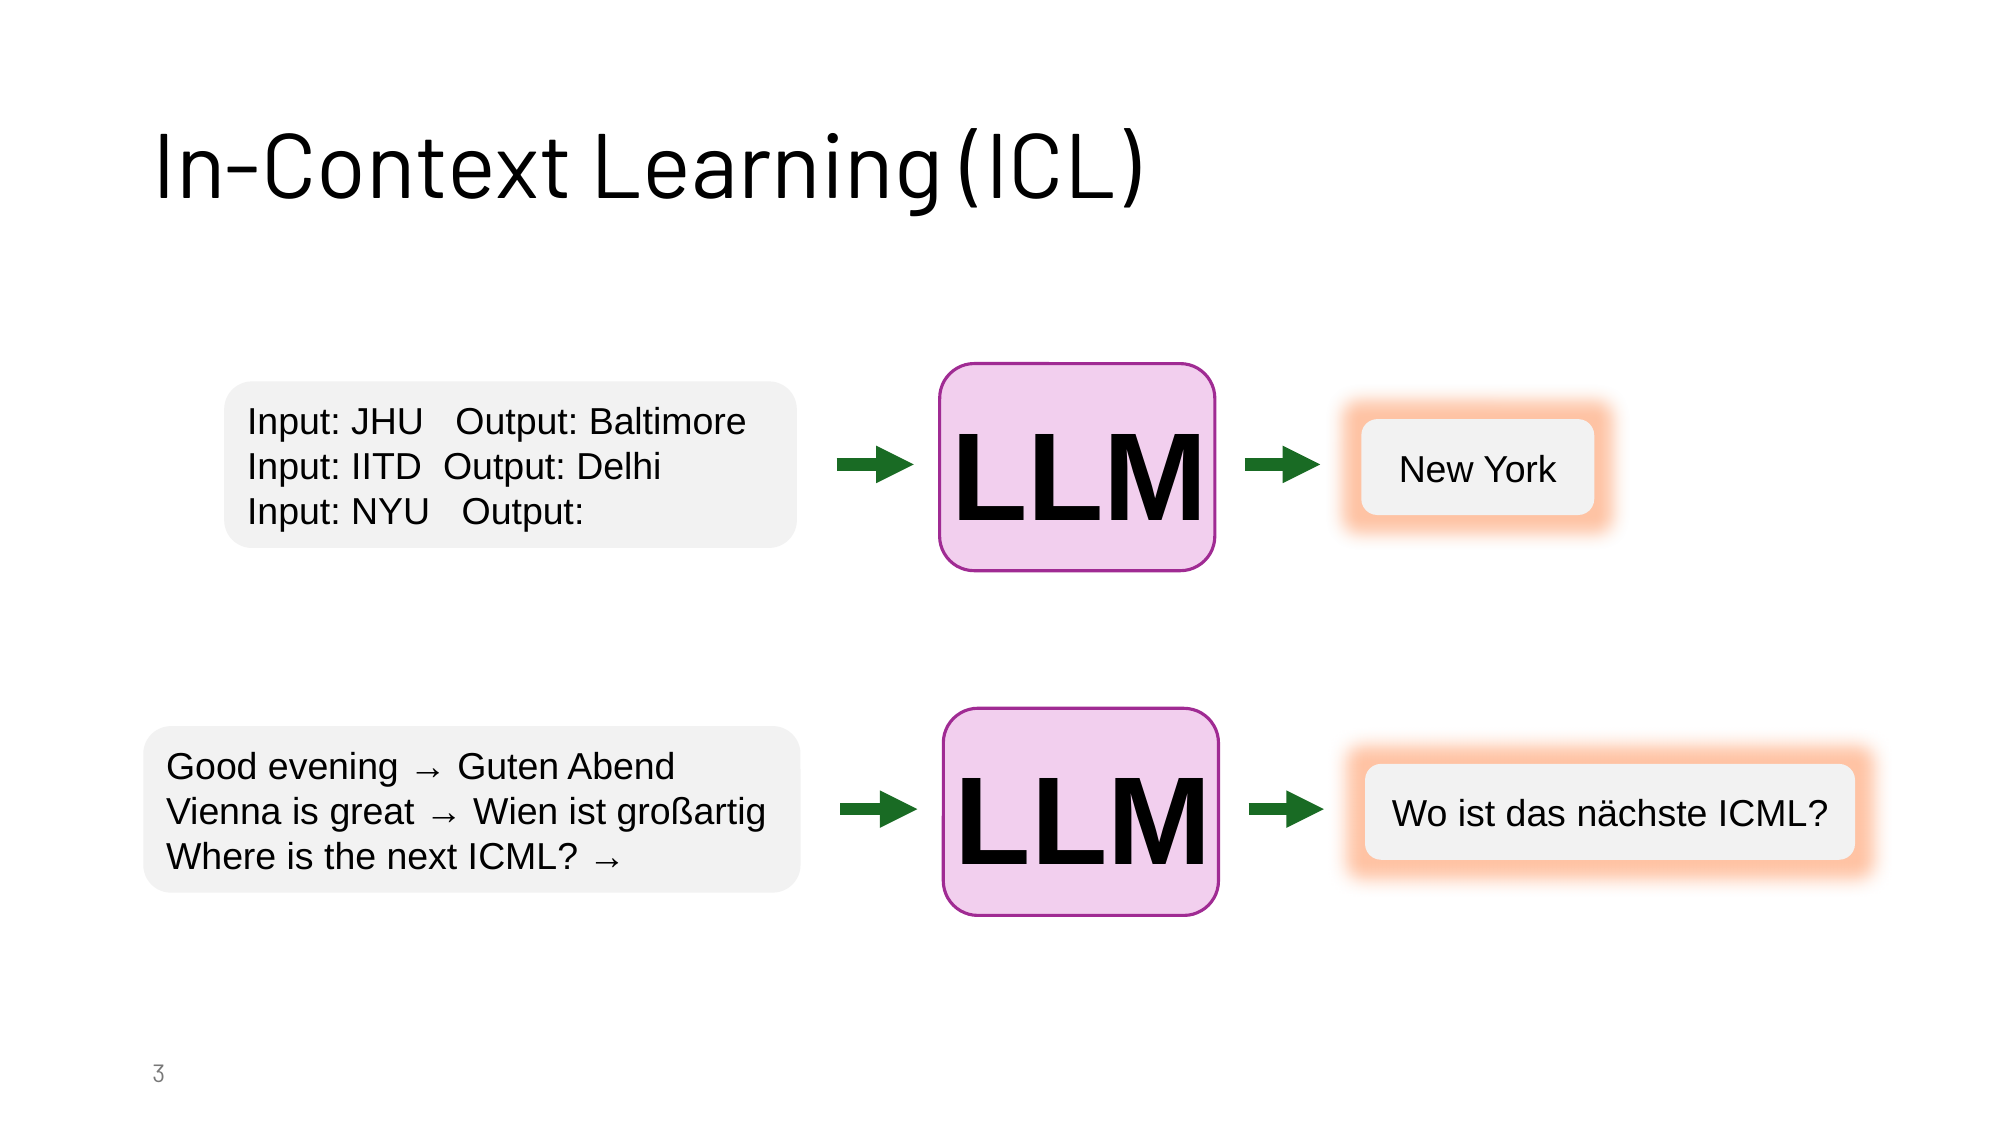

# In-Context Learning (ICL)

Input: JHU   Output: Baltimore
Input: IITD  Output: Delhi
Input: NYU   Output:
LLM
New York

Good evening → Guten Abend
Vienna is great → Wien ist großartig
Where is the next ICML? →
LLM
Wo ist das nächste ICML?
3